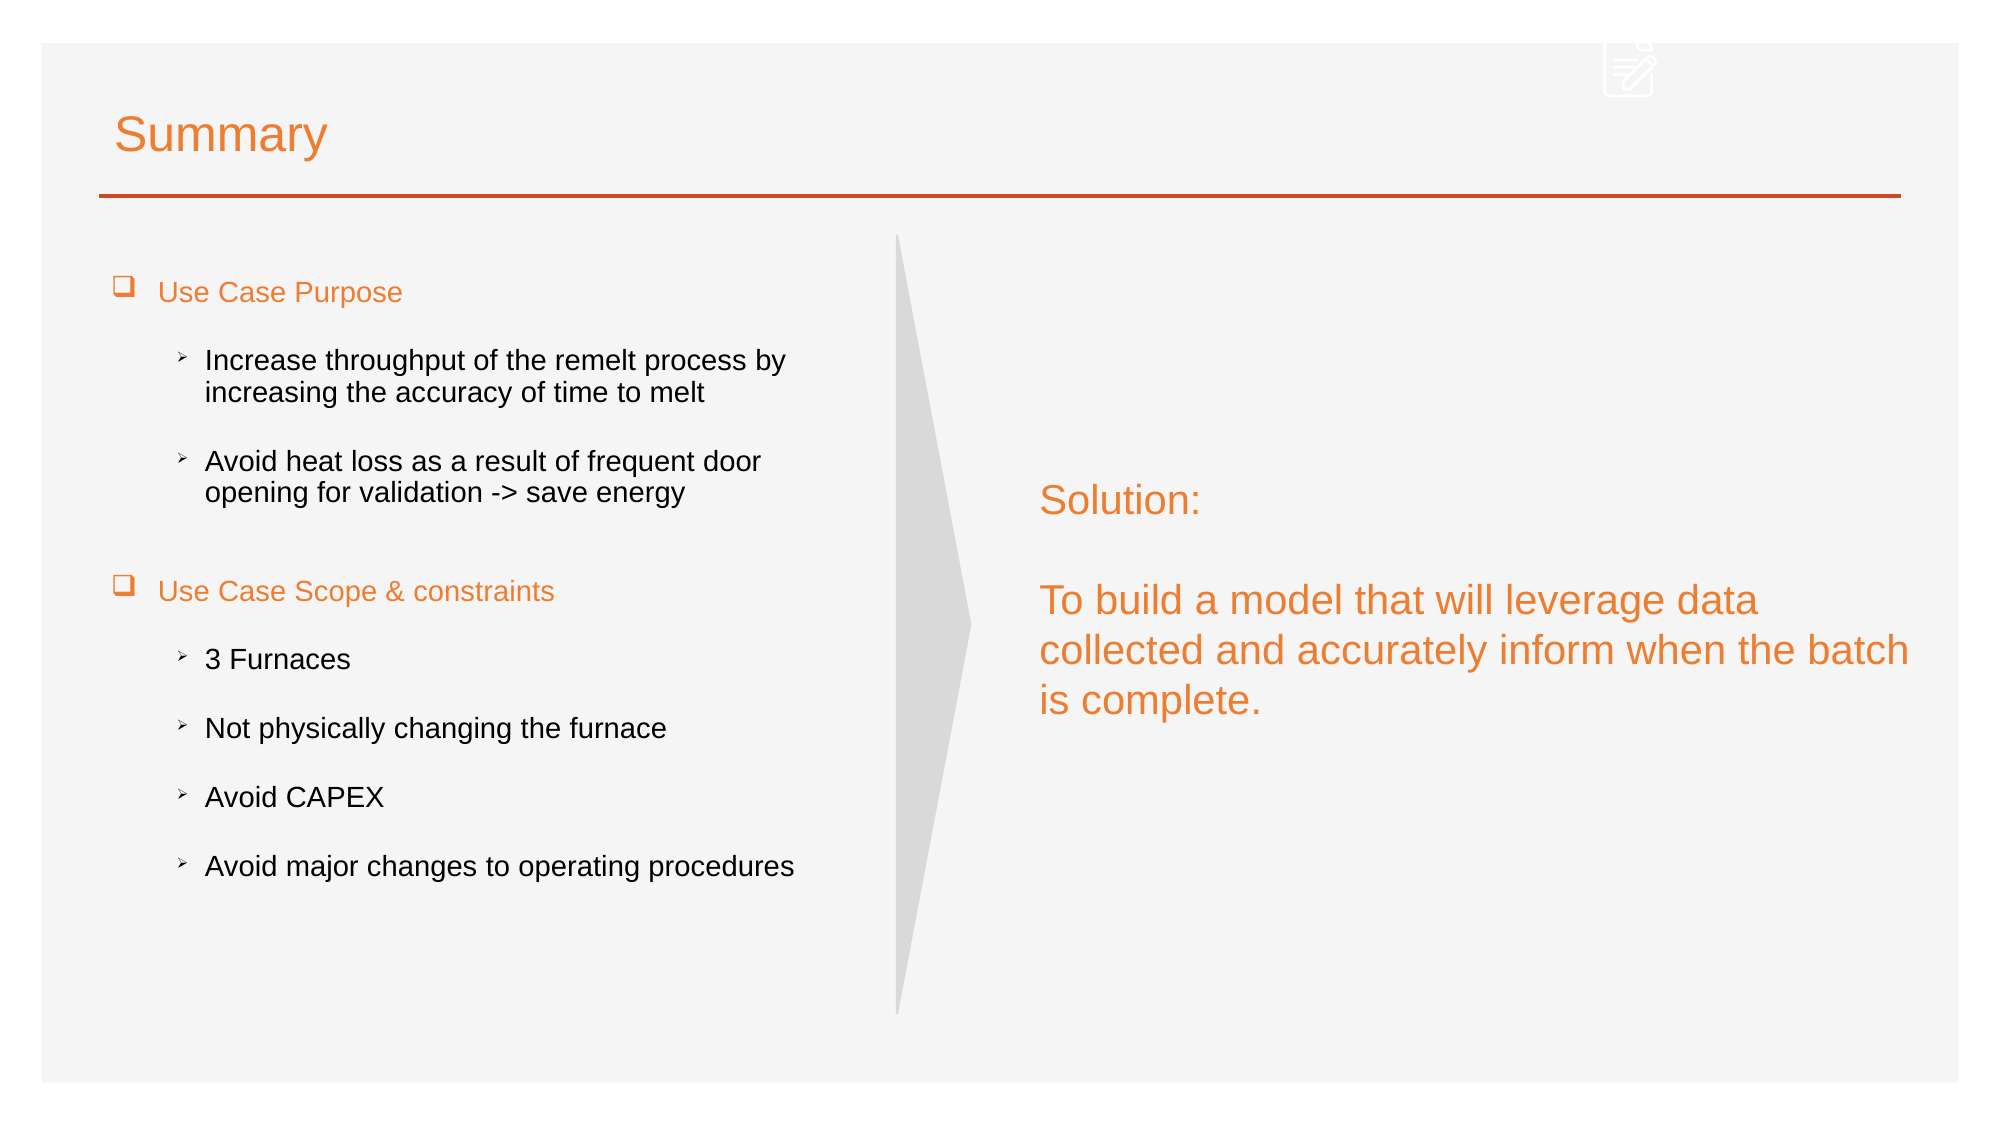

# Summary

Use Case Purpose
Increase throughput of the remelt process by increasing the accuracy of time to melt
Avoid heat loss as a result of frequent door opening for validation -> save energy
Use Case Scope & constraints
3 Furnaces
Not physically changing the furnace
Avoid CAPEX
Avoid major changes to operating procedures

Solution:

To build a model that will leverage data collected and accurately inform when the batch is complete.